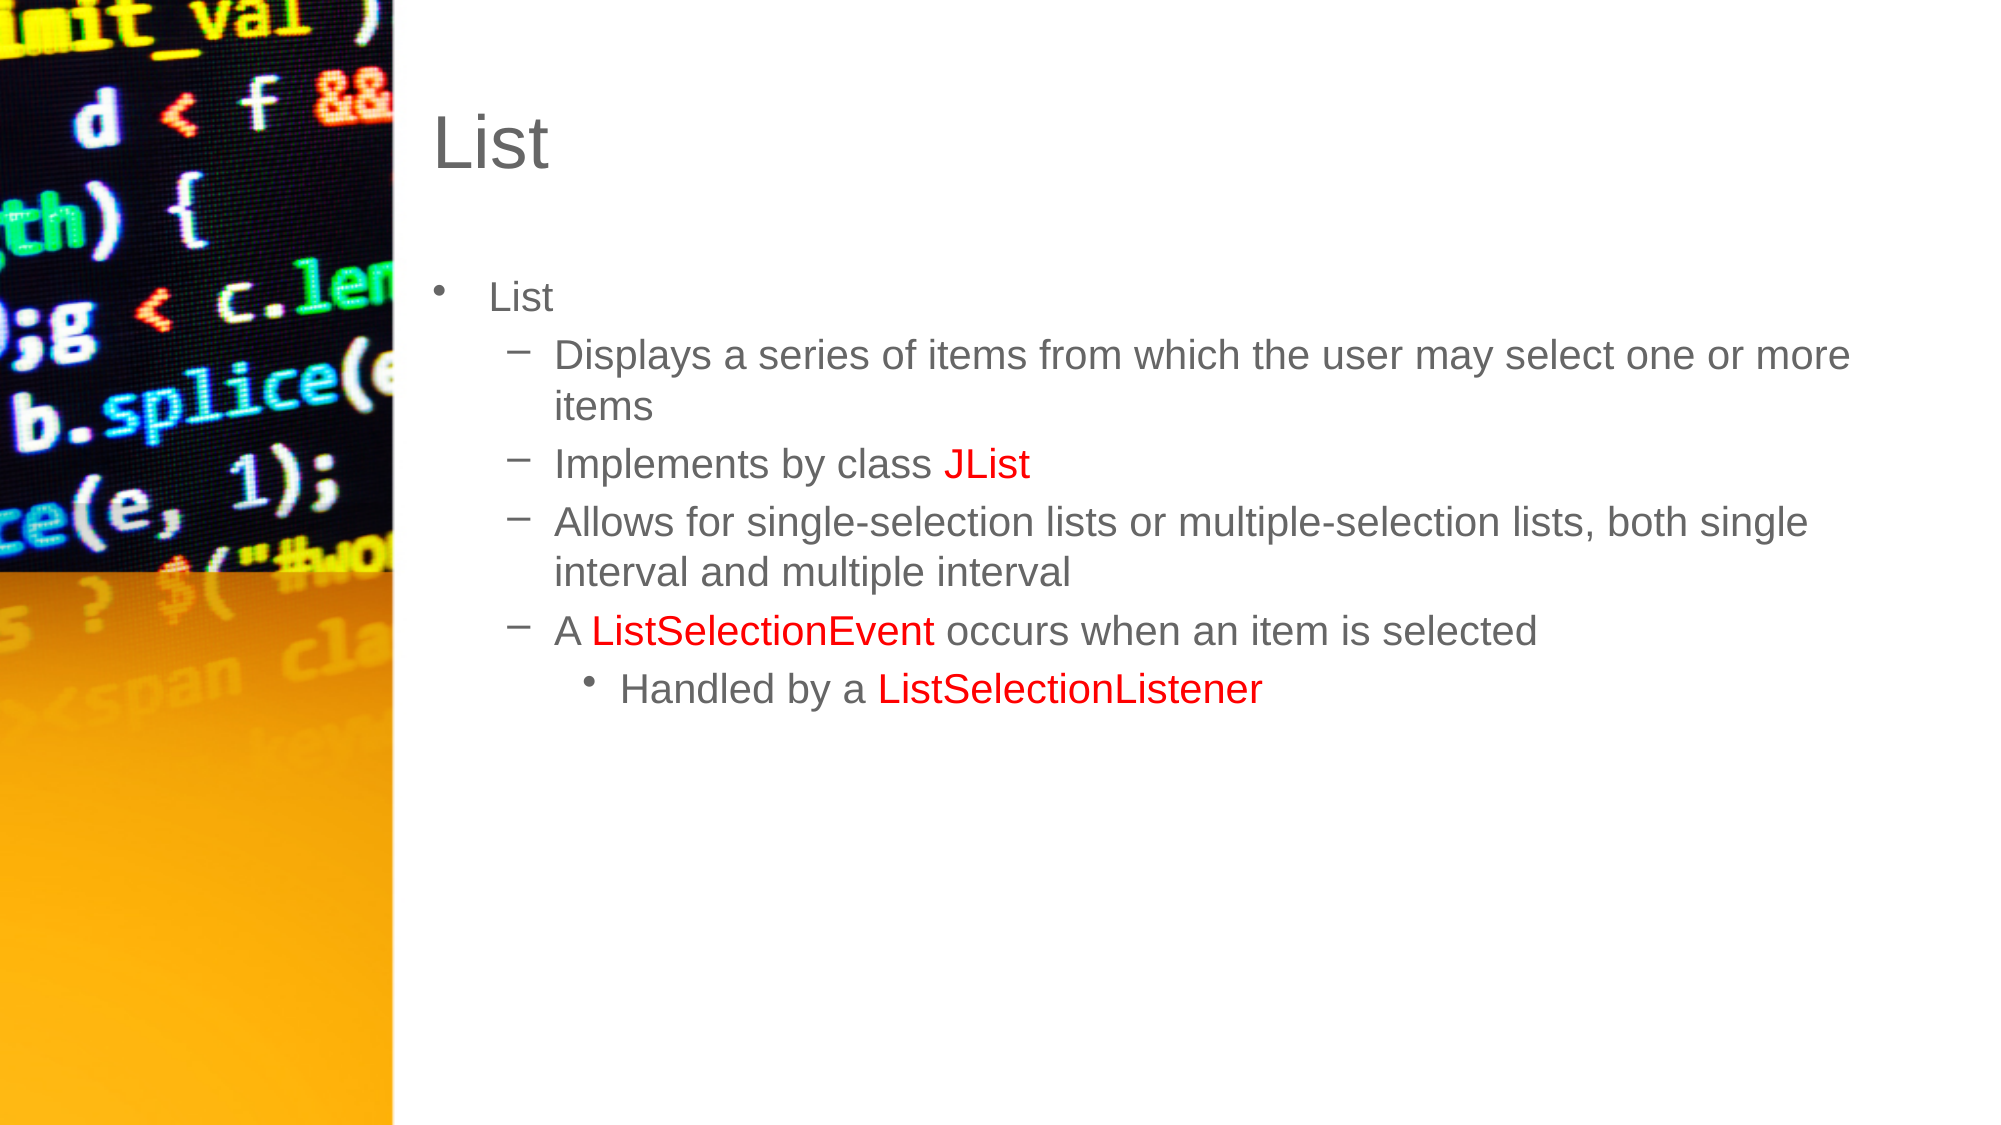

# List
List
Displays a series of items from which the user may select one or more items
Implements by class JList
Allows for single-selection lists or multiple-selection lists, both single interval and multiple interval
A ListSelectionEvent occurs when an item is selected
Handled by a ListSelectionListener